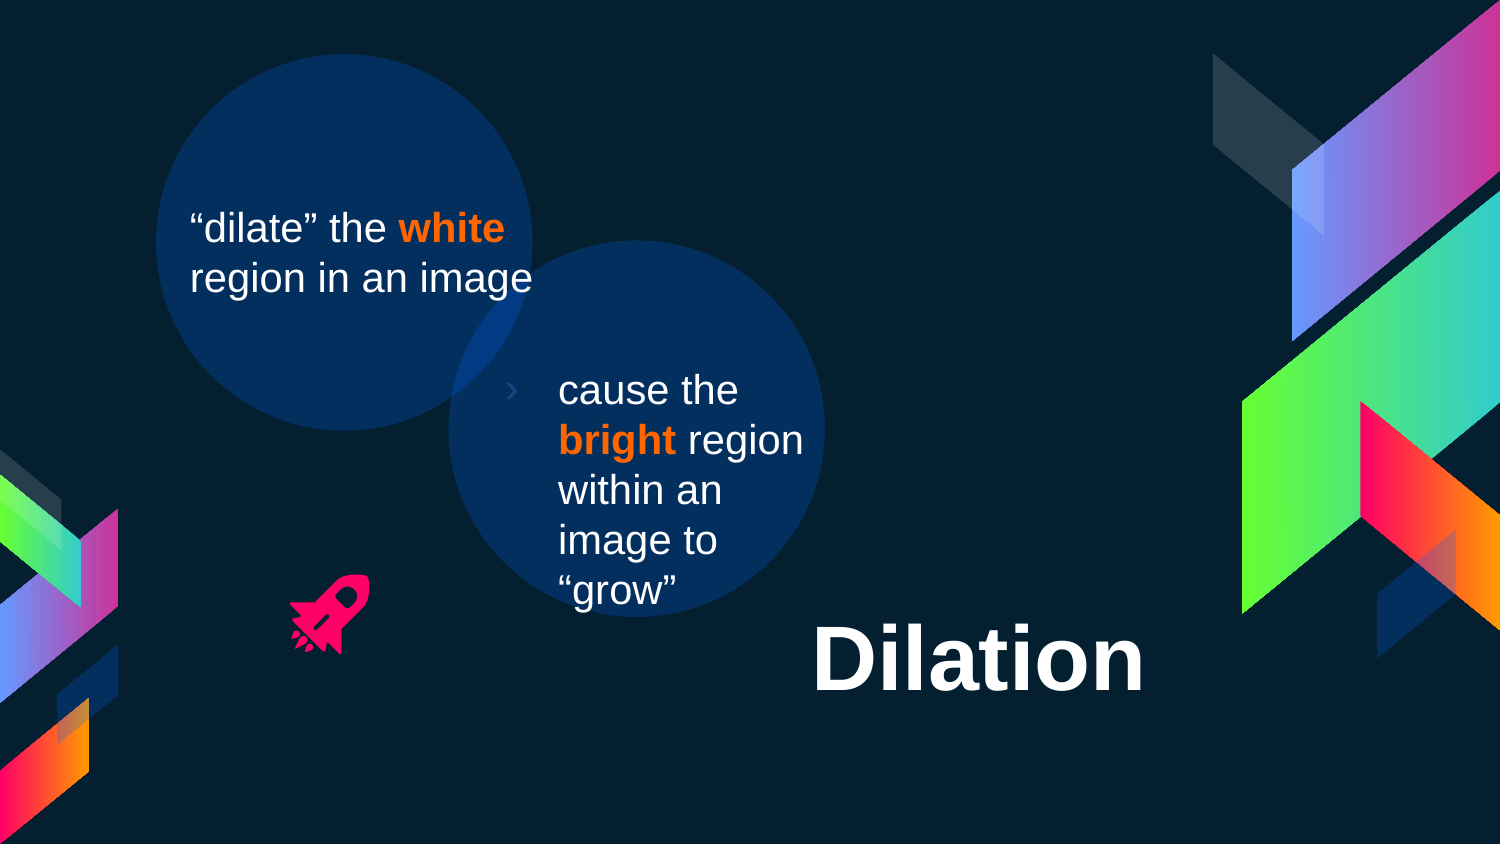

“dilate” the white region in an image

cause the bright region within an image to “grow”

# Dilation